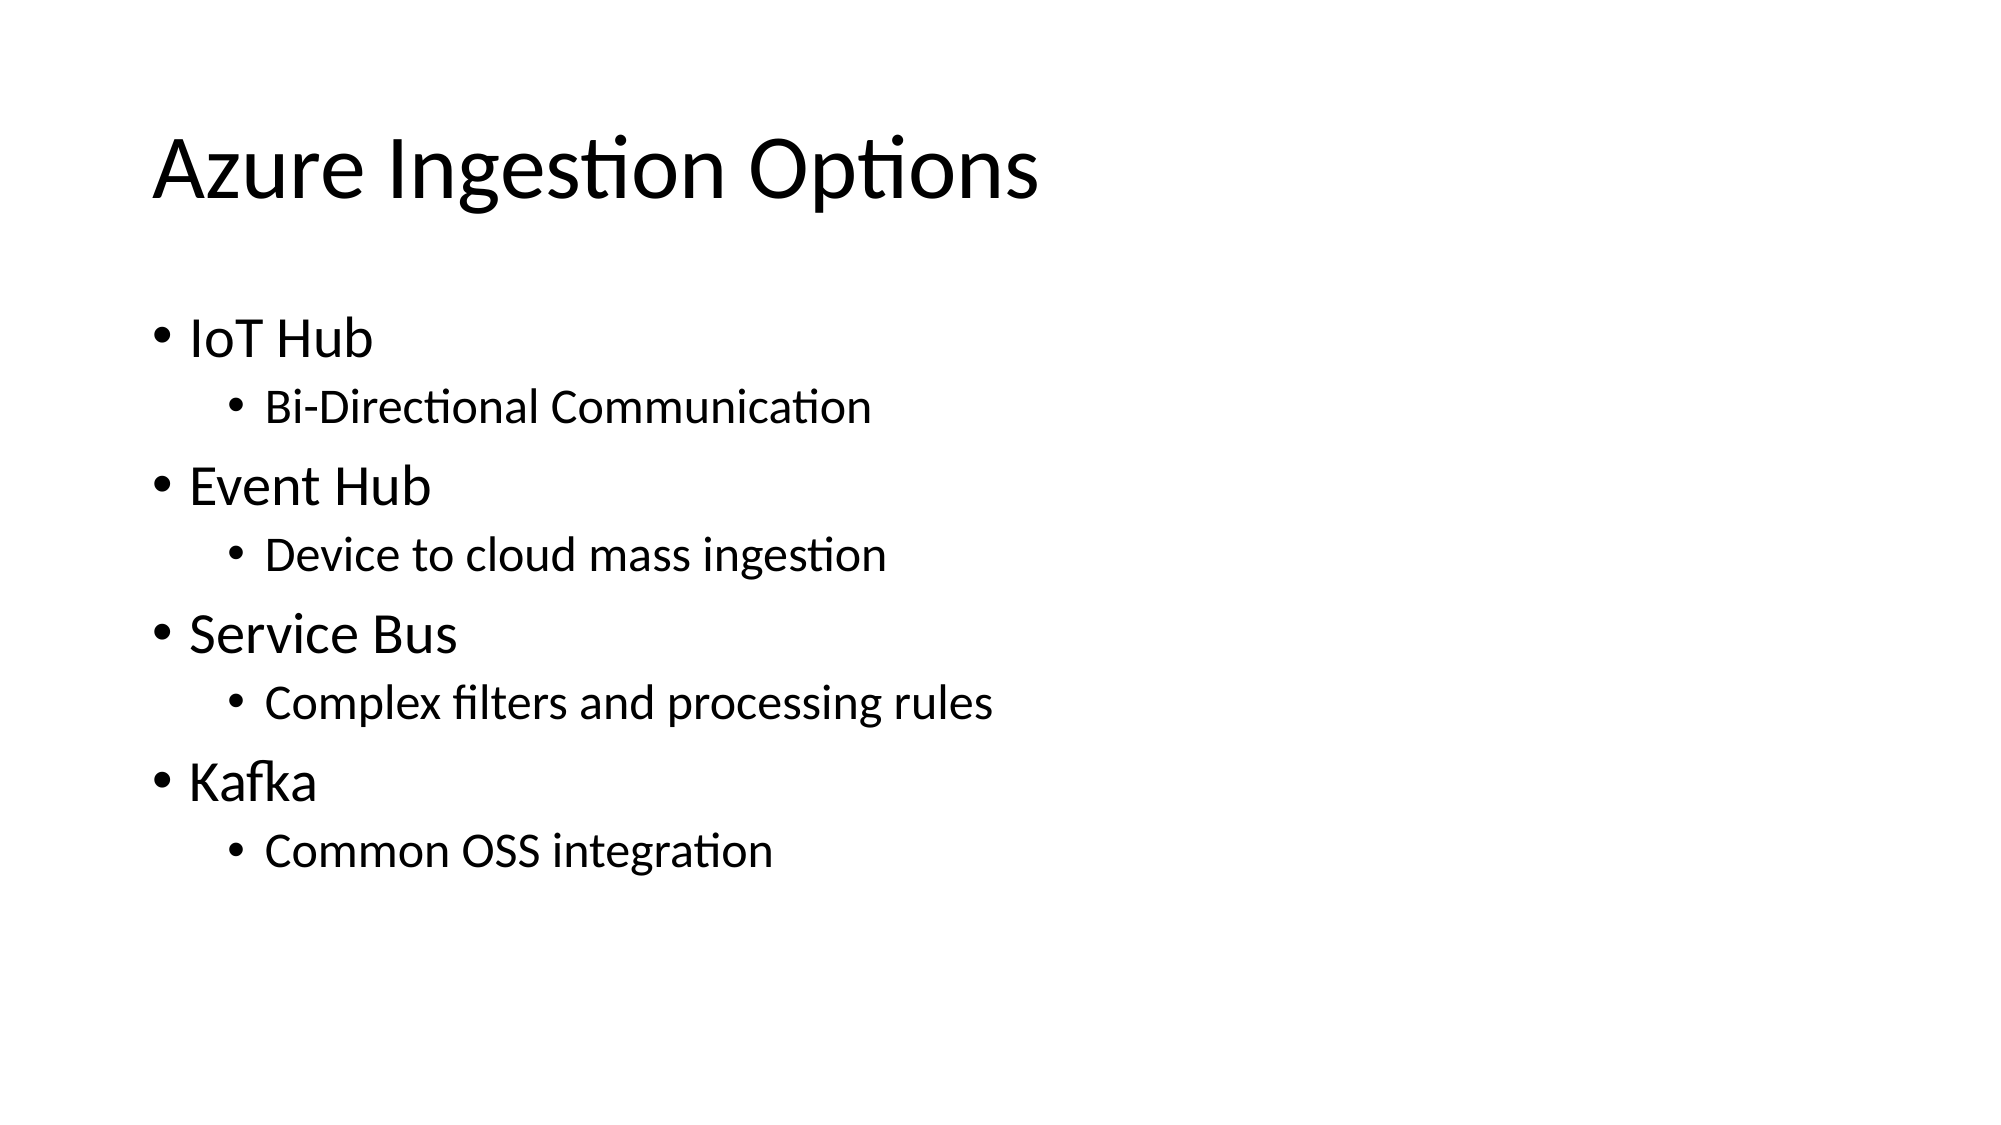

# Azure Ingestion Options
IoT Hub
Bi-Directional Communication
Event Hub
Device to cloud mass ingestion
Service Bus
Complex filters and processing rules
Kafka
Common OSS integration